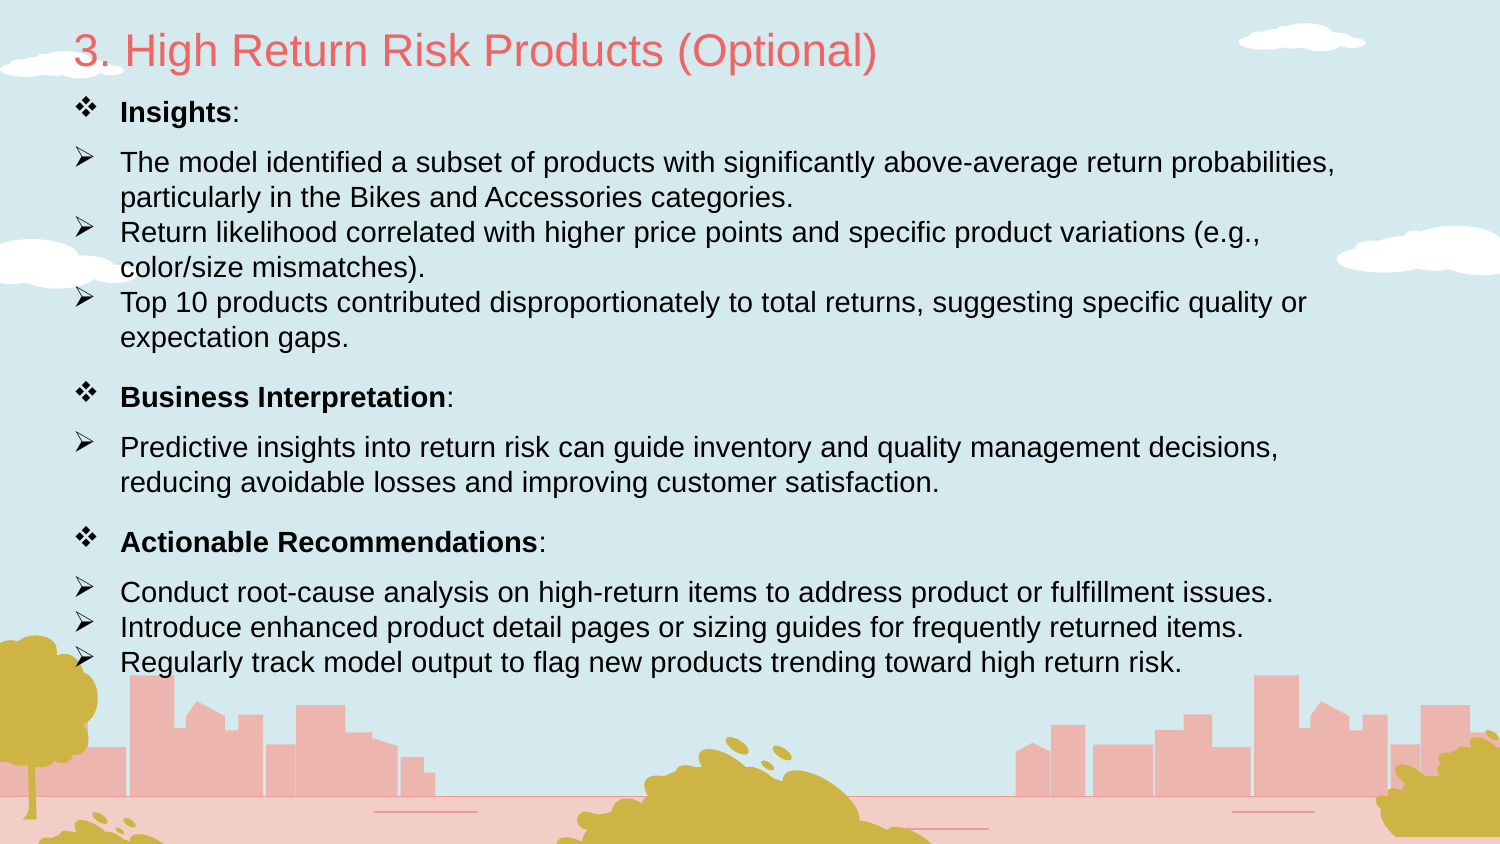

3. High Return Risk Products (Optional)
Insights:

The model identified a subset of products with significantly above-average return probabilities, particularly in the Bikes and Accessories categories.
Return likelihood correlated with higher price points and specific product variations (e.g., color/size mismatches).
Top 10 products contributed disproportionately to total returns, suggesting specific quality or expectation gaps.

Business Interpretation:

Predictive insights into return risk can guide inventory and quality management decisions, reducing avoidable losses and improving customer satisfaction.

Actionable Recommendations:

Conduct root-cause analysis on high-return items to address product or fulfillment issues.
Introduce enhanced product detail pages or sizing guides for frequently returned items.
Regularly track model output to flag new products trending toward high return risk.